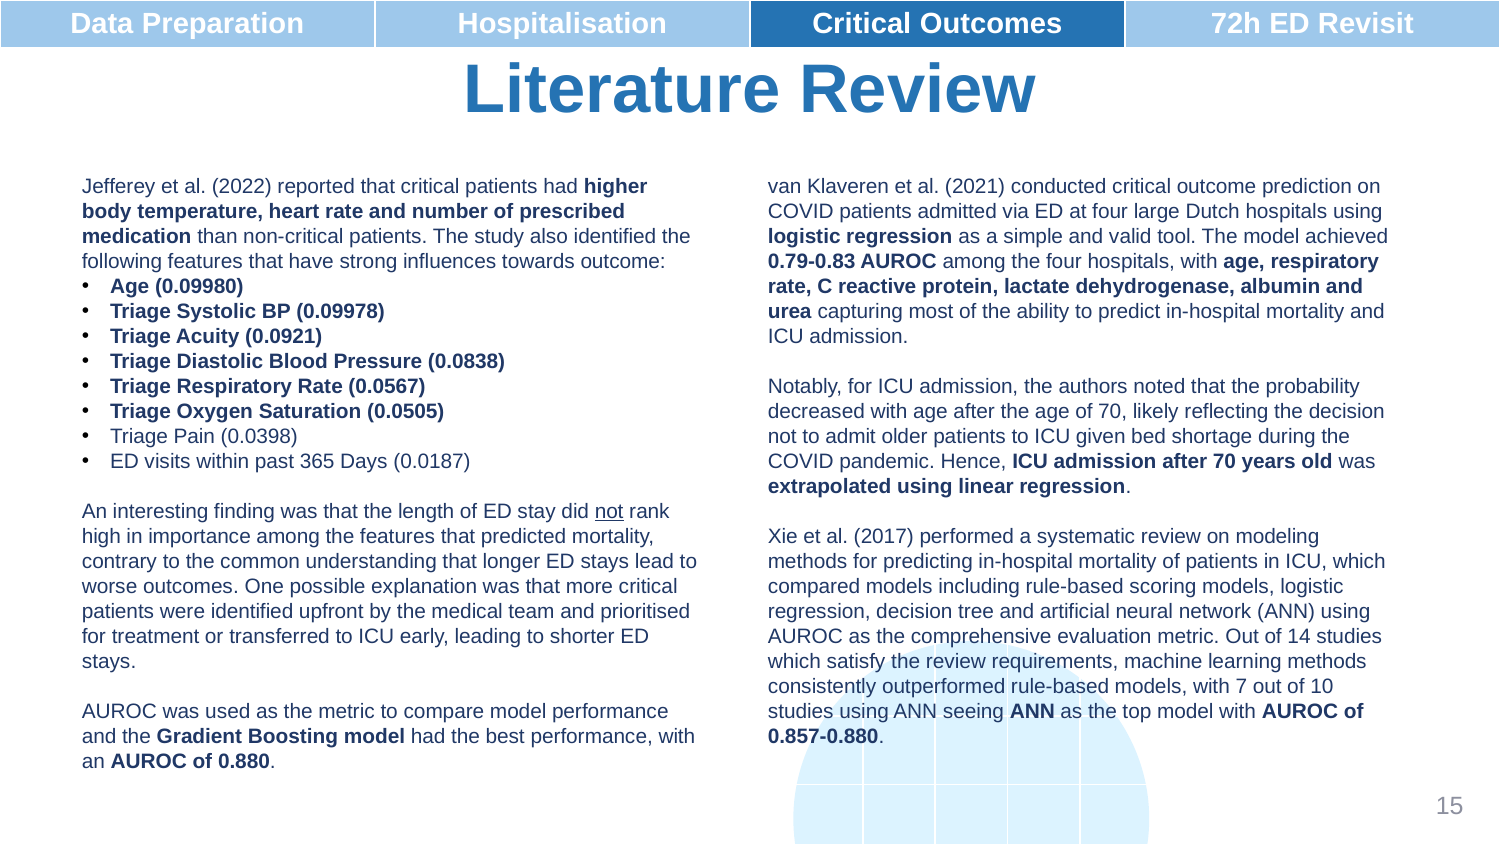

| Data Preparation | Hospitalisation | Critical Outcomes | 72h ED Revisit |
| --- | --- | --- | --- |
# Literature Review
Jefferey et al. (2022) reported that critical patients had higher body temperature, heart rate and number of prescribed medication than non-critical patients. The study also identified the following features that have strong influences towards outcome:
Age (0.09980)
Triage Systolic BP (0.09978)
Triage Acuity (0.0921)
Triage Diastolic Blood Pressure (0.0838)
Triage Respiratory Rate (0.0567)
Triage Oxygen Saturation (0.0505)
Triage Pain (0.0398)
ED visits within past 365 Days (0.0187)

An interesting finding was that the length of ED stay did not rank high in importance among the features that predicted mortality, contrary to the common understanding that longer ED stays lead to worse outcomes. One possible explanation was that more critical patients were identified upfront by the medical team and prioritised for treatment or transferred to ICU early, leading to shorter ED stays.

AUROC was used as the metric to compare model performance and the Gradient Boosting model had the best performance, with an AUROC of 0.880.

van Klaveren et al. (2021) conducted critical outcome prediction on COVID patients admitted via ED at four large Dutch hospitals using logistic regression as a simple and valid tool. The model achieved 0.79-0.83 AUROC among the four hospitals, with age, respiratory rate, C reactive protein, lactate dehydrogenase, albumin and urea capturing most of the ability to predict in-hospital mortality and ICU admission.

Notably, for ICU admission, the authors noted that the probability decreased with age after the age of 70, likely reflecting the decision not to admit older patients to ICU given bed shortage during the COVID pandemic. Hence, ICU admission after 70 years old was extrapolated using linear regression.

Xie et al. (2017) performed a systematic review on modeling methods for predicting in-hospital mortality of patients in ICU, which compared models including rule-based scoring models, logistic regression, decision tree and artificial neural network (ANN) using AUROC as the comprehensive evaluation metric. Out of 14 studies which satisfy the review requirements, machine learning methods consistently outperformed rule-based models, with 7 out of 10 studies using ANN seeing ANN as the top model with AUROC of 0.857-0.880.

15